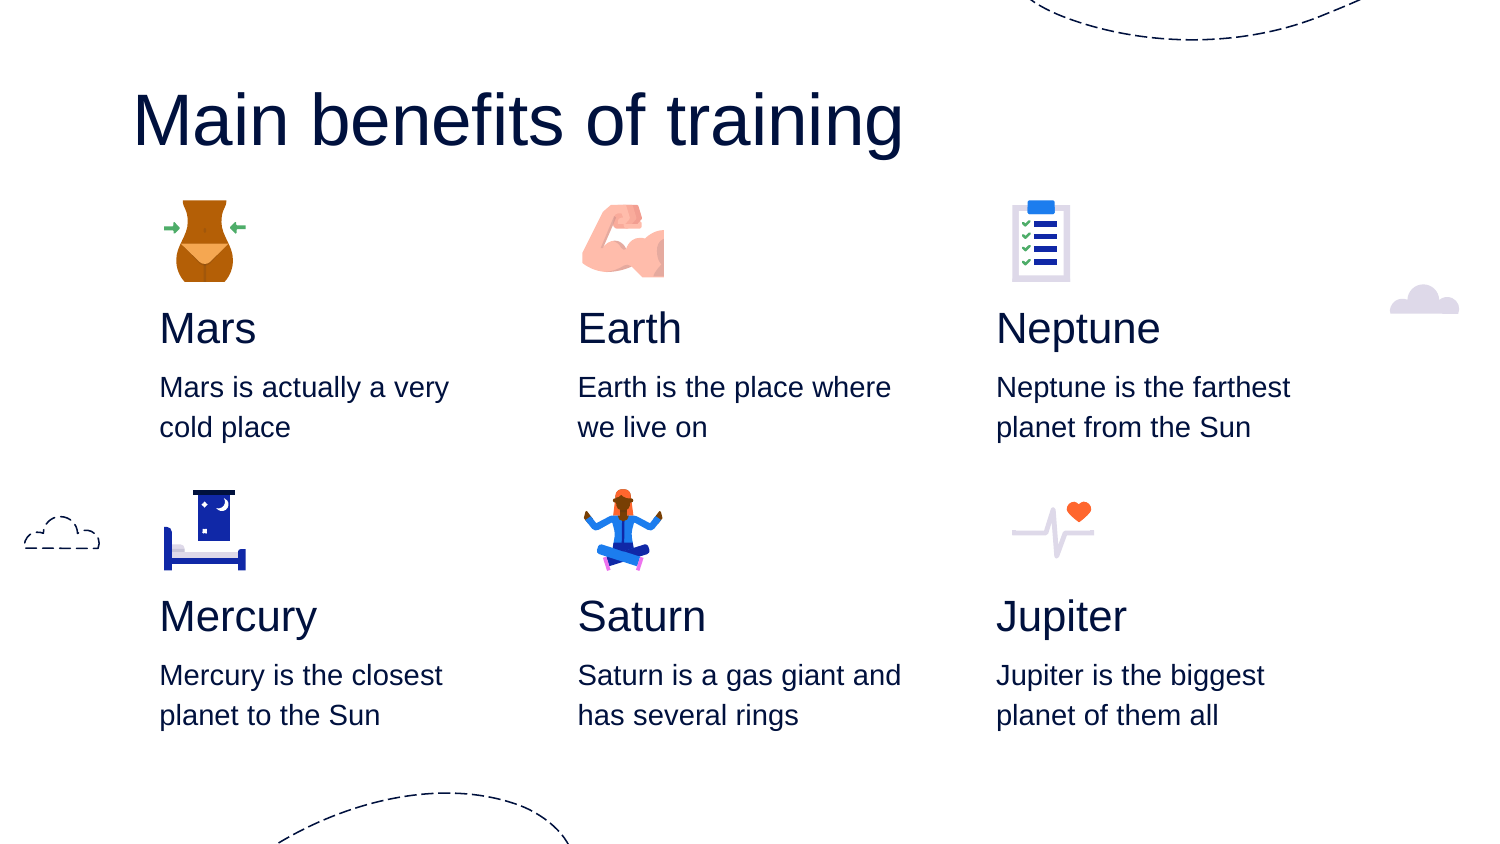

# Main benefits of training

Mars
Earth
Neptune
Mars is actually a very cold place
Earth is the place where we live on
Neptune is the farthest planet from the Sun

Mercury
Saturn
Jupiter
Mercury is the closest planet to the Sun
Saturn is a gas giant and has several rings
Jupiter is the biggest planet of them all